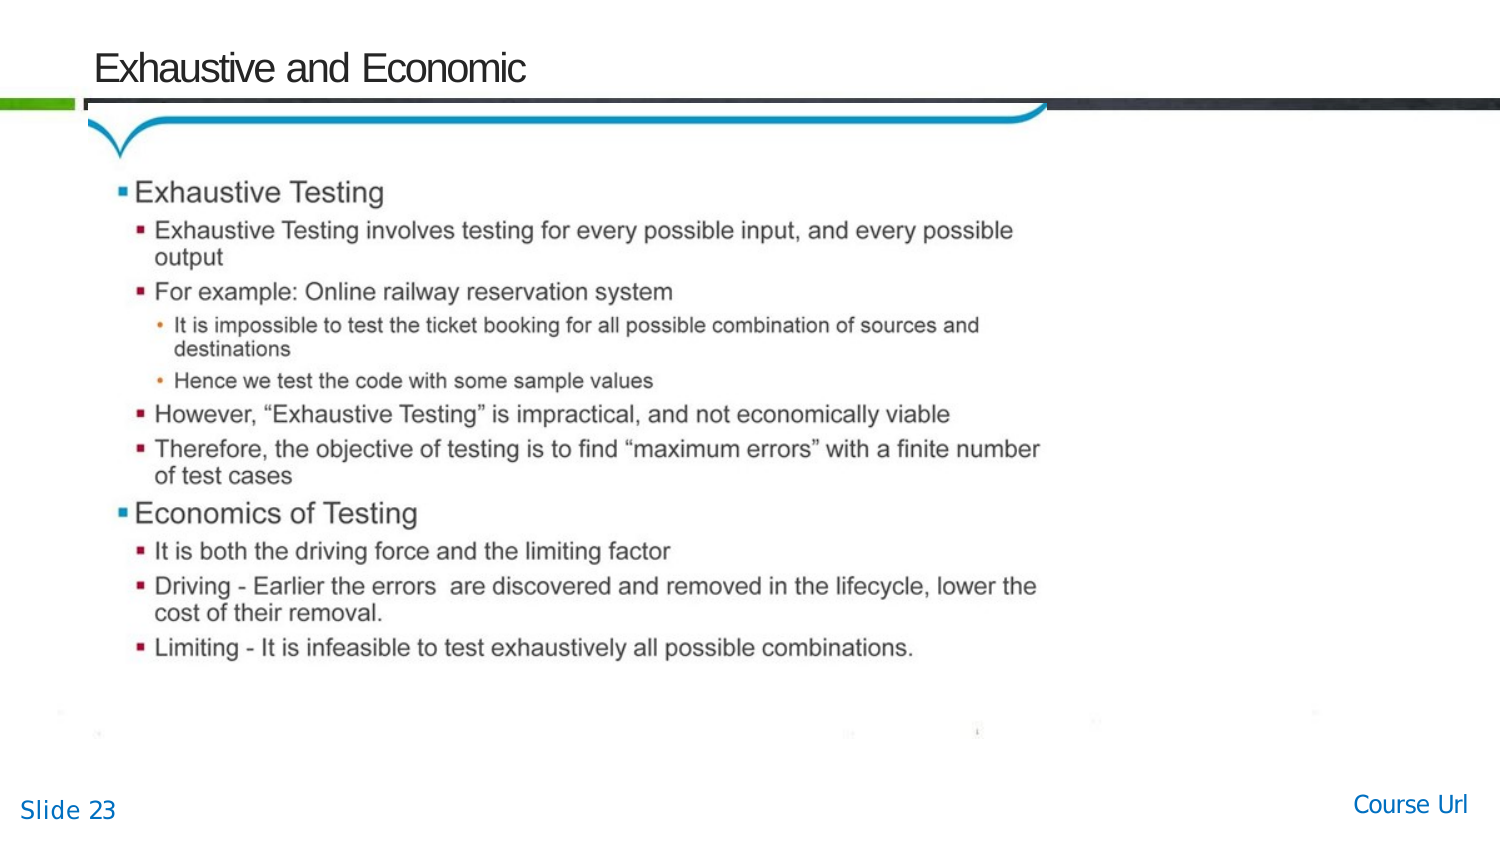

# Exhaustive and Economic Testing

Course Url
Slide 23